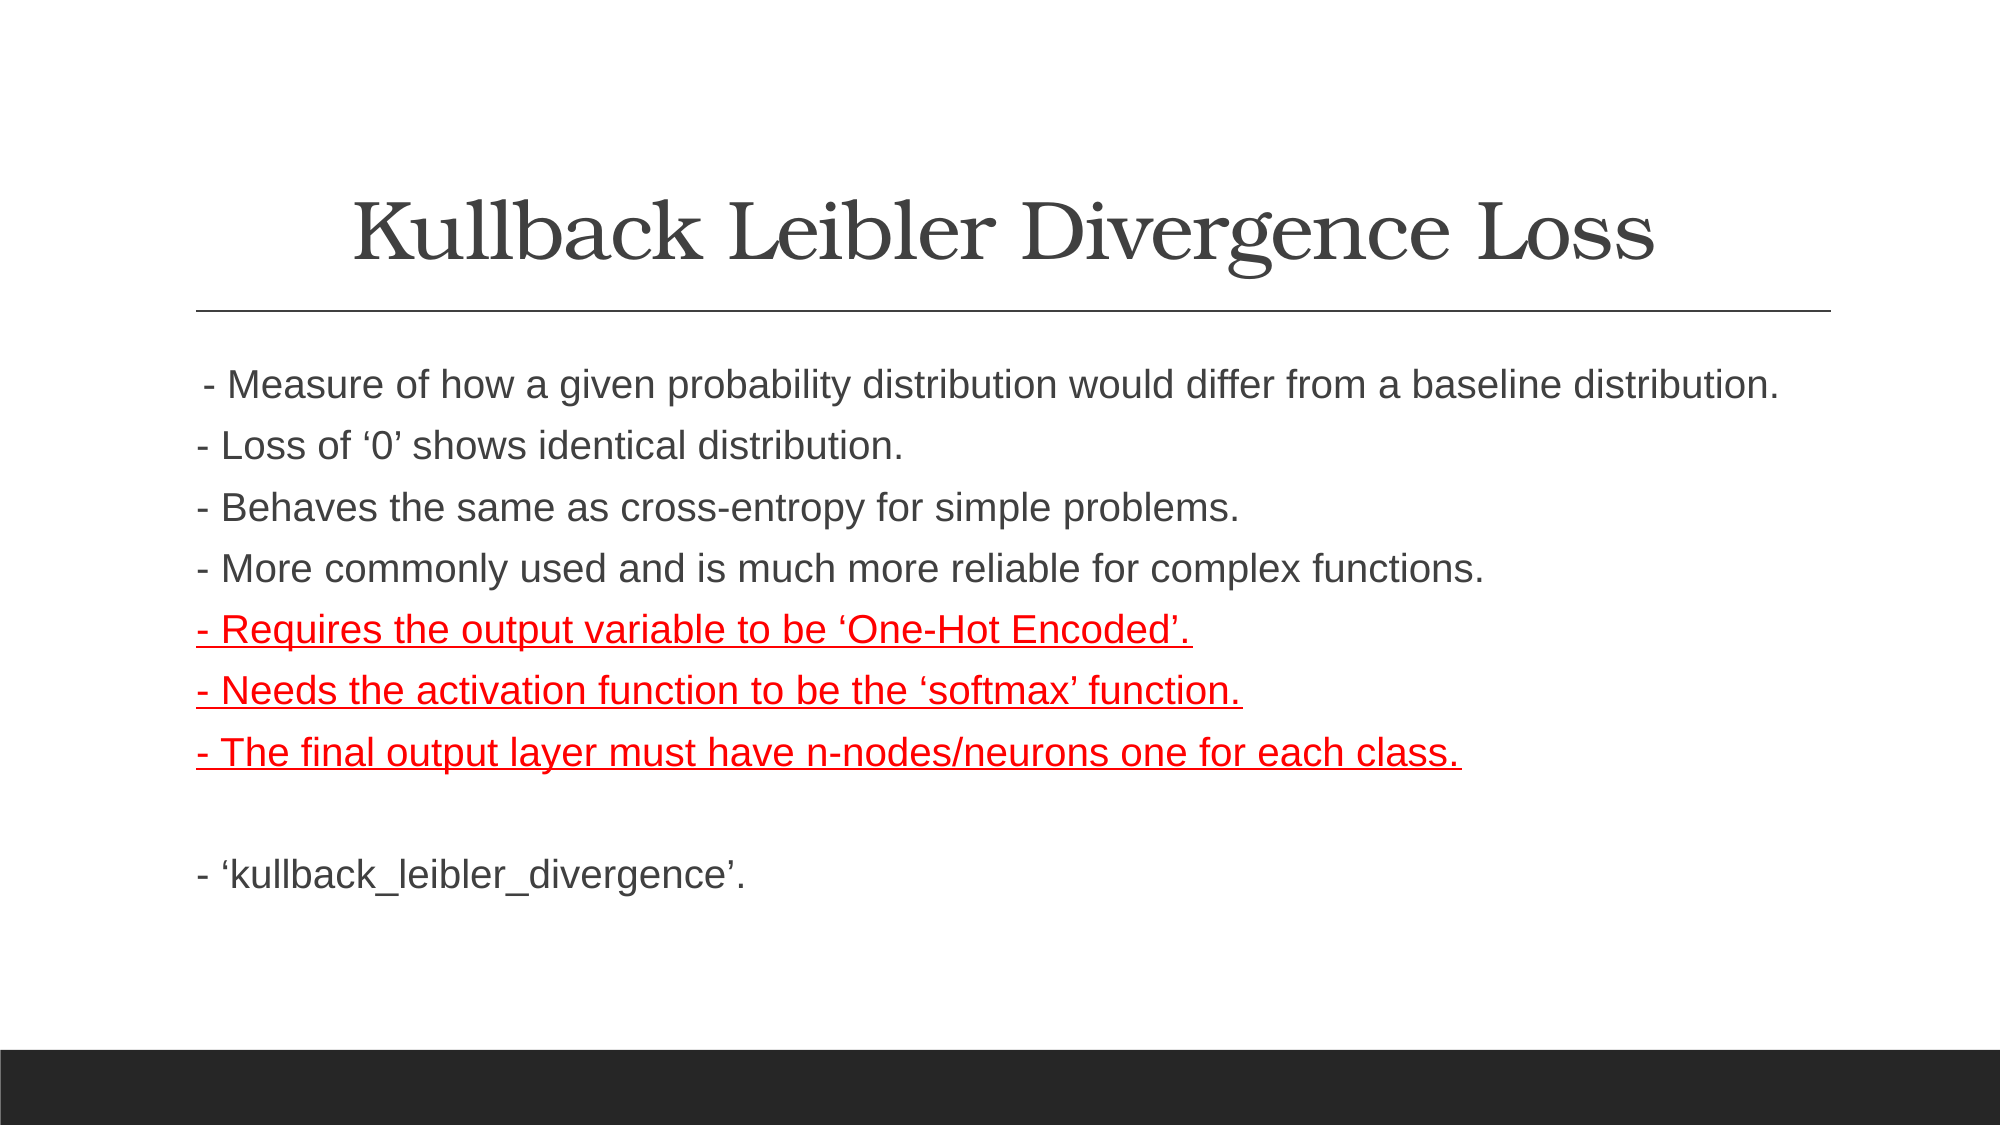

# Kullback Leibler Divergence Loss
  - Measure of how a given probability distribution would differ from a baseline distribution.
- Loss of ‘0’ shows identical distribution.
- Behaves the same as cross-entropy for simple problems.
- More commonly used and is much more reliable for complex functions.
- Requires the output variable to be ‘One-Hot Encoded’.
- Needs the activation function to be the ‘softmax’ function.
- The final output layer must have n-nodes/neurons one for each class.

- ‘kullback_leibler_divergence’.